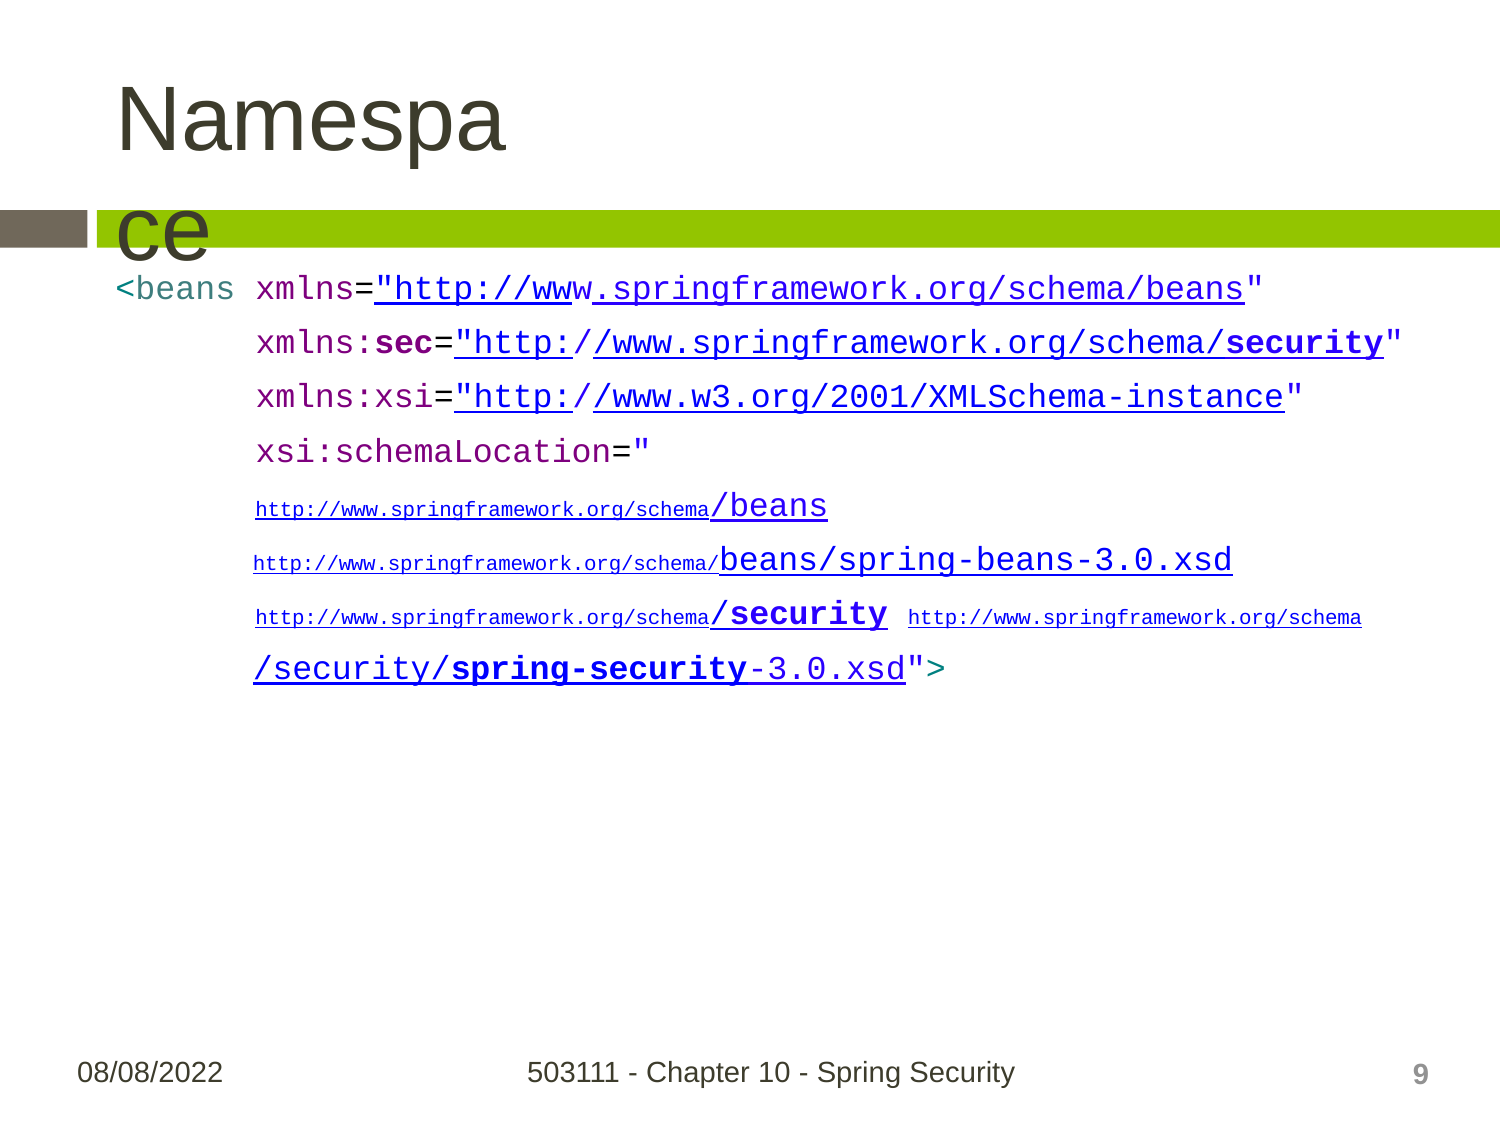

# Namespace
<beans xmlns="http://www.springframework.org/schema/beans" xmlns:sec="http://www.springframework.org/schema/security" xmlns:xsi="http://www.w3.org/2001/XMLSchema-instance" xsi:schemaLocation="
http://www.springframework.org/schema/beans http://www.springframework.org/schema/beans/spring-beans-3.0.xsd
http://www.springframework.org/schema/security http://www.springframework.org/schema/security/spring-security-3.0.xsd">
9
08/08/2022
503111 - Chapter 10 - Spring Security